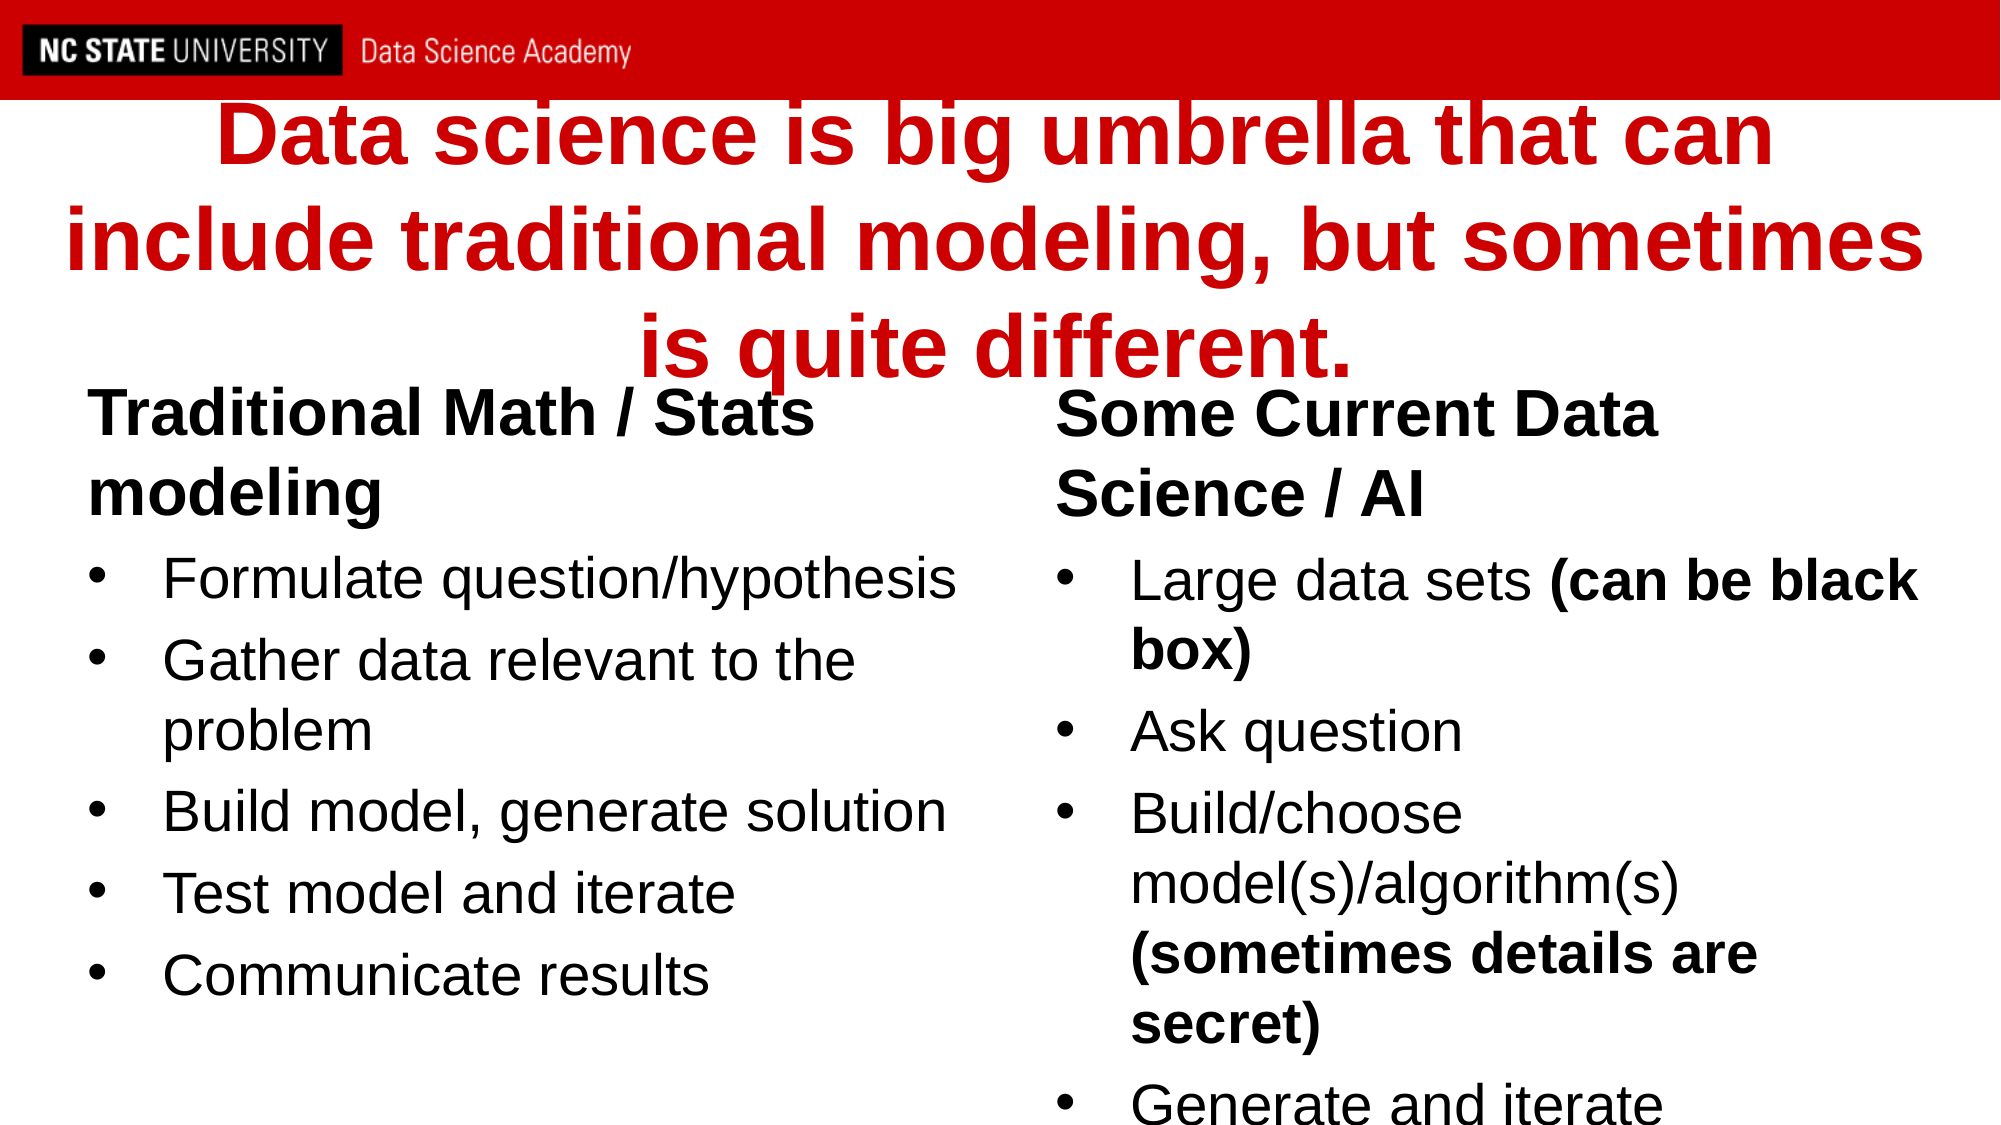

# Data science is big umbrella that can include traditional modeling, but sometimes is quite different.
Traditional Math / Stats modeling
Formulate question/hypothesis
Gather data relevant to the problem
Build model, generate solution
Test model and iterate
Communicate results

Some Current Data Science / AI
Large data sets (can be black box)
Ask question
Build/choose model(s)/algorithm(s)
(sometimes details are secret)
Generate and iterate
solutions (sometimes in black box)
Assess output (can be hard to test)
Communicate results